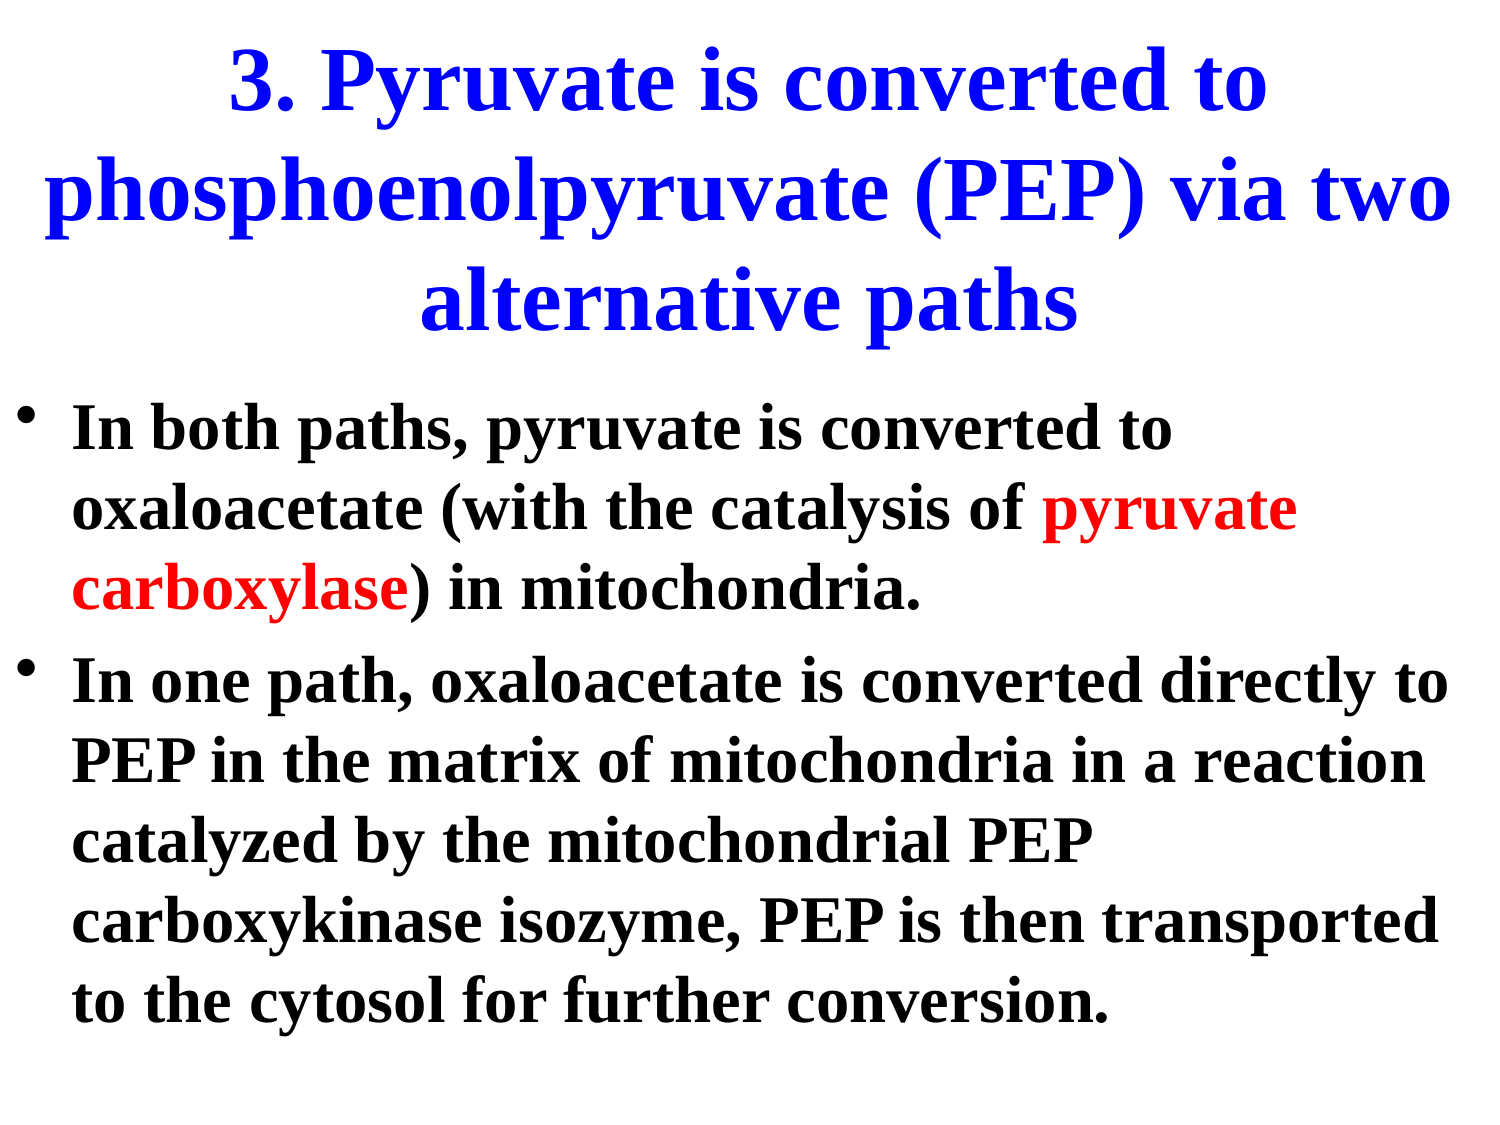

# 3. Pyruvate is converted to phosphoenolpyruvate (PEP) via two alternative paths
In both paths, pyruvate is converted to oxaloacetate (with the catalysis of pyruvate carboxylase) in mitochondria.
In one path, oxaloacetate is converted directly to PEP in the matrix of mitochondria in a reaction catalyzed by the mitochondrial PEP carboxykinase isozyme, PEP is then transported to the cytosol for further conversion.